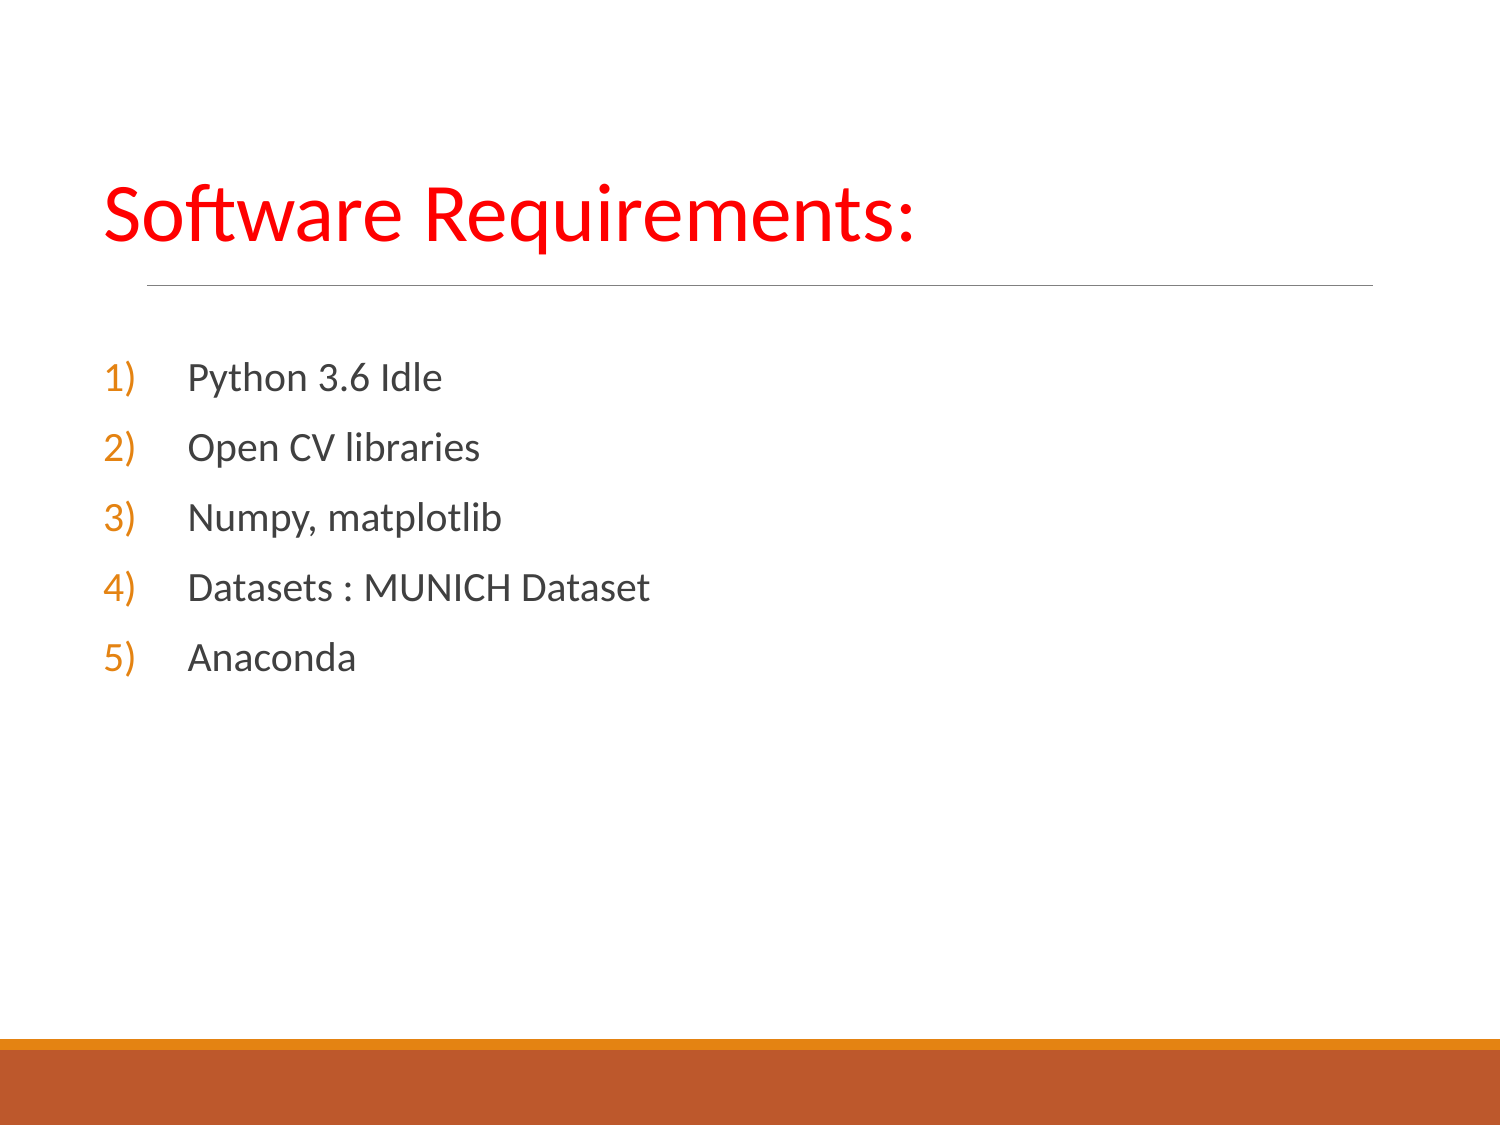

Software Requirements:

Python 3.6 Idle
Open CV libraries
Numpy, matplotlib
Datasets : MUNICH Dataset
Anaconda